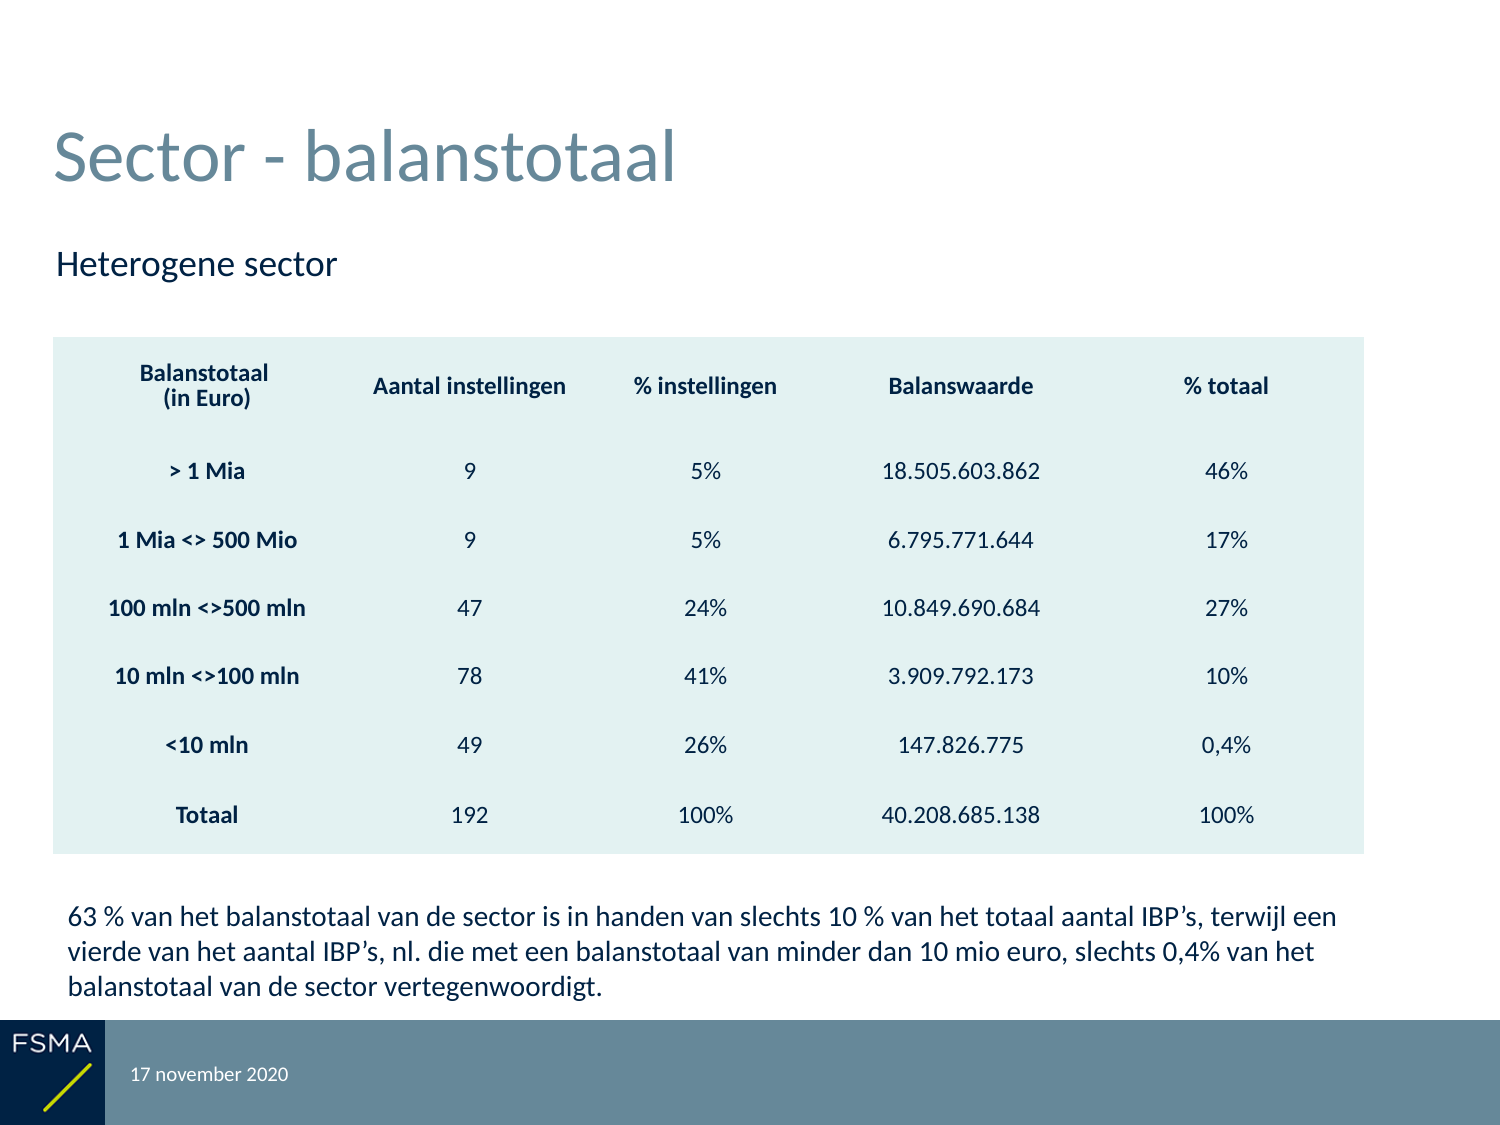

# Sector - balanstotaal
Heterogene sector
| Balanstotaal (in Euro) | Aantal instellingen | % instellingen | Balanswaarde | % totaal |
| --- | --- | --- | --- | --- |
| > 1 Mia | 9 | 5% | 18.505.603.862 | 46% |
| 1 Mia <> 500 Mio | 9 | 5% | 6.795.771.644 | 17% |
| 100 mln <>500 mln | 47 | 24% | 10.849.690.684 | 27% |
| 10 mln <>100 mln | 78 | 41% | 3.909.792.173 | 10% |
| <10 mln | 49 | 26% | 147.826.775 | 0,4% |
| Totaal | 192 | 100% | 40.208.685.138 | 100% |
63 % van het balanstotaal van de sector is in handen van slechts 10 % van het totaal aantal IBP’s, terwijl een vierde van het aantal IBP’s, nl. die met een balanstotaal van minder dan 10 mio euro, slechts 0,4% van het balanstotaal van de sector vertegenwoordigt.
17 november 2020
Rapportering over het boekjaar 2019
8